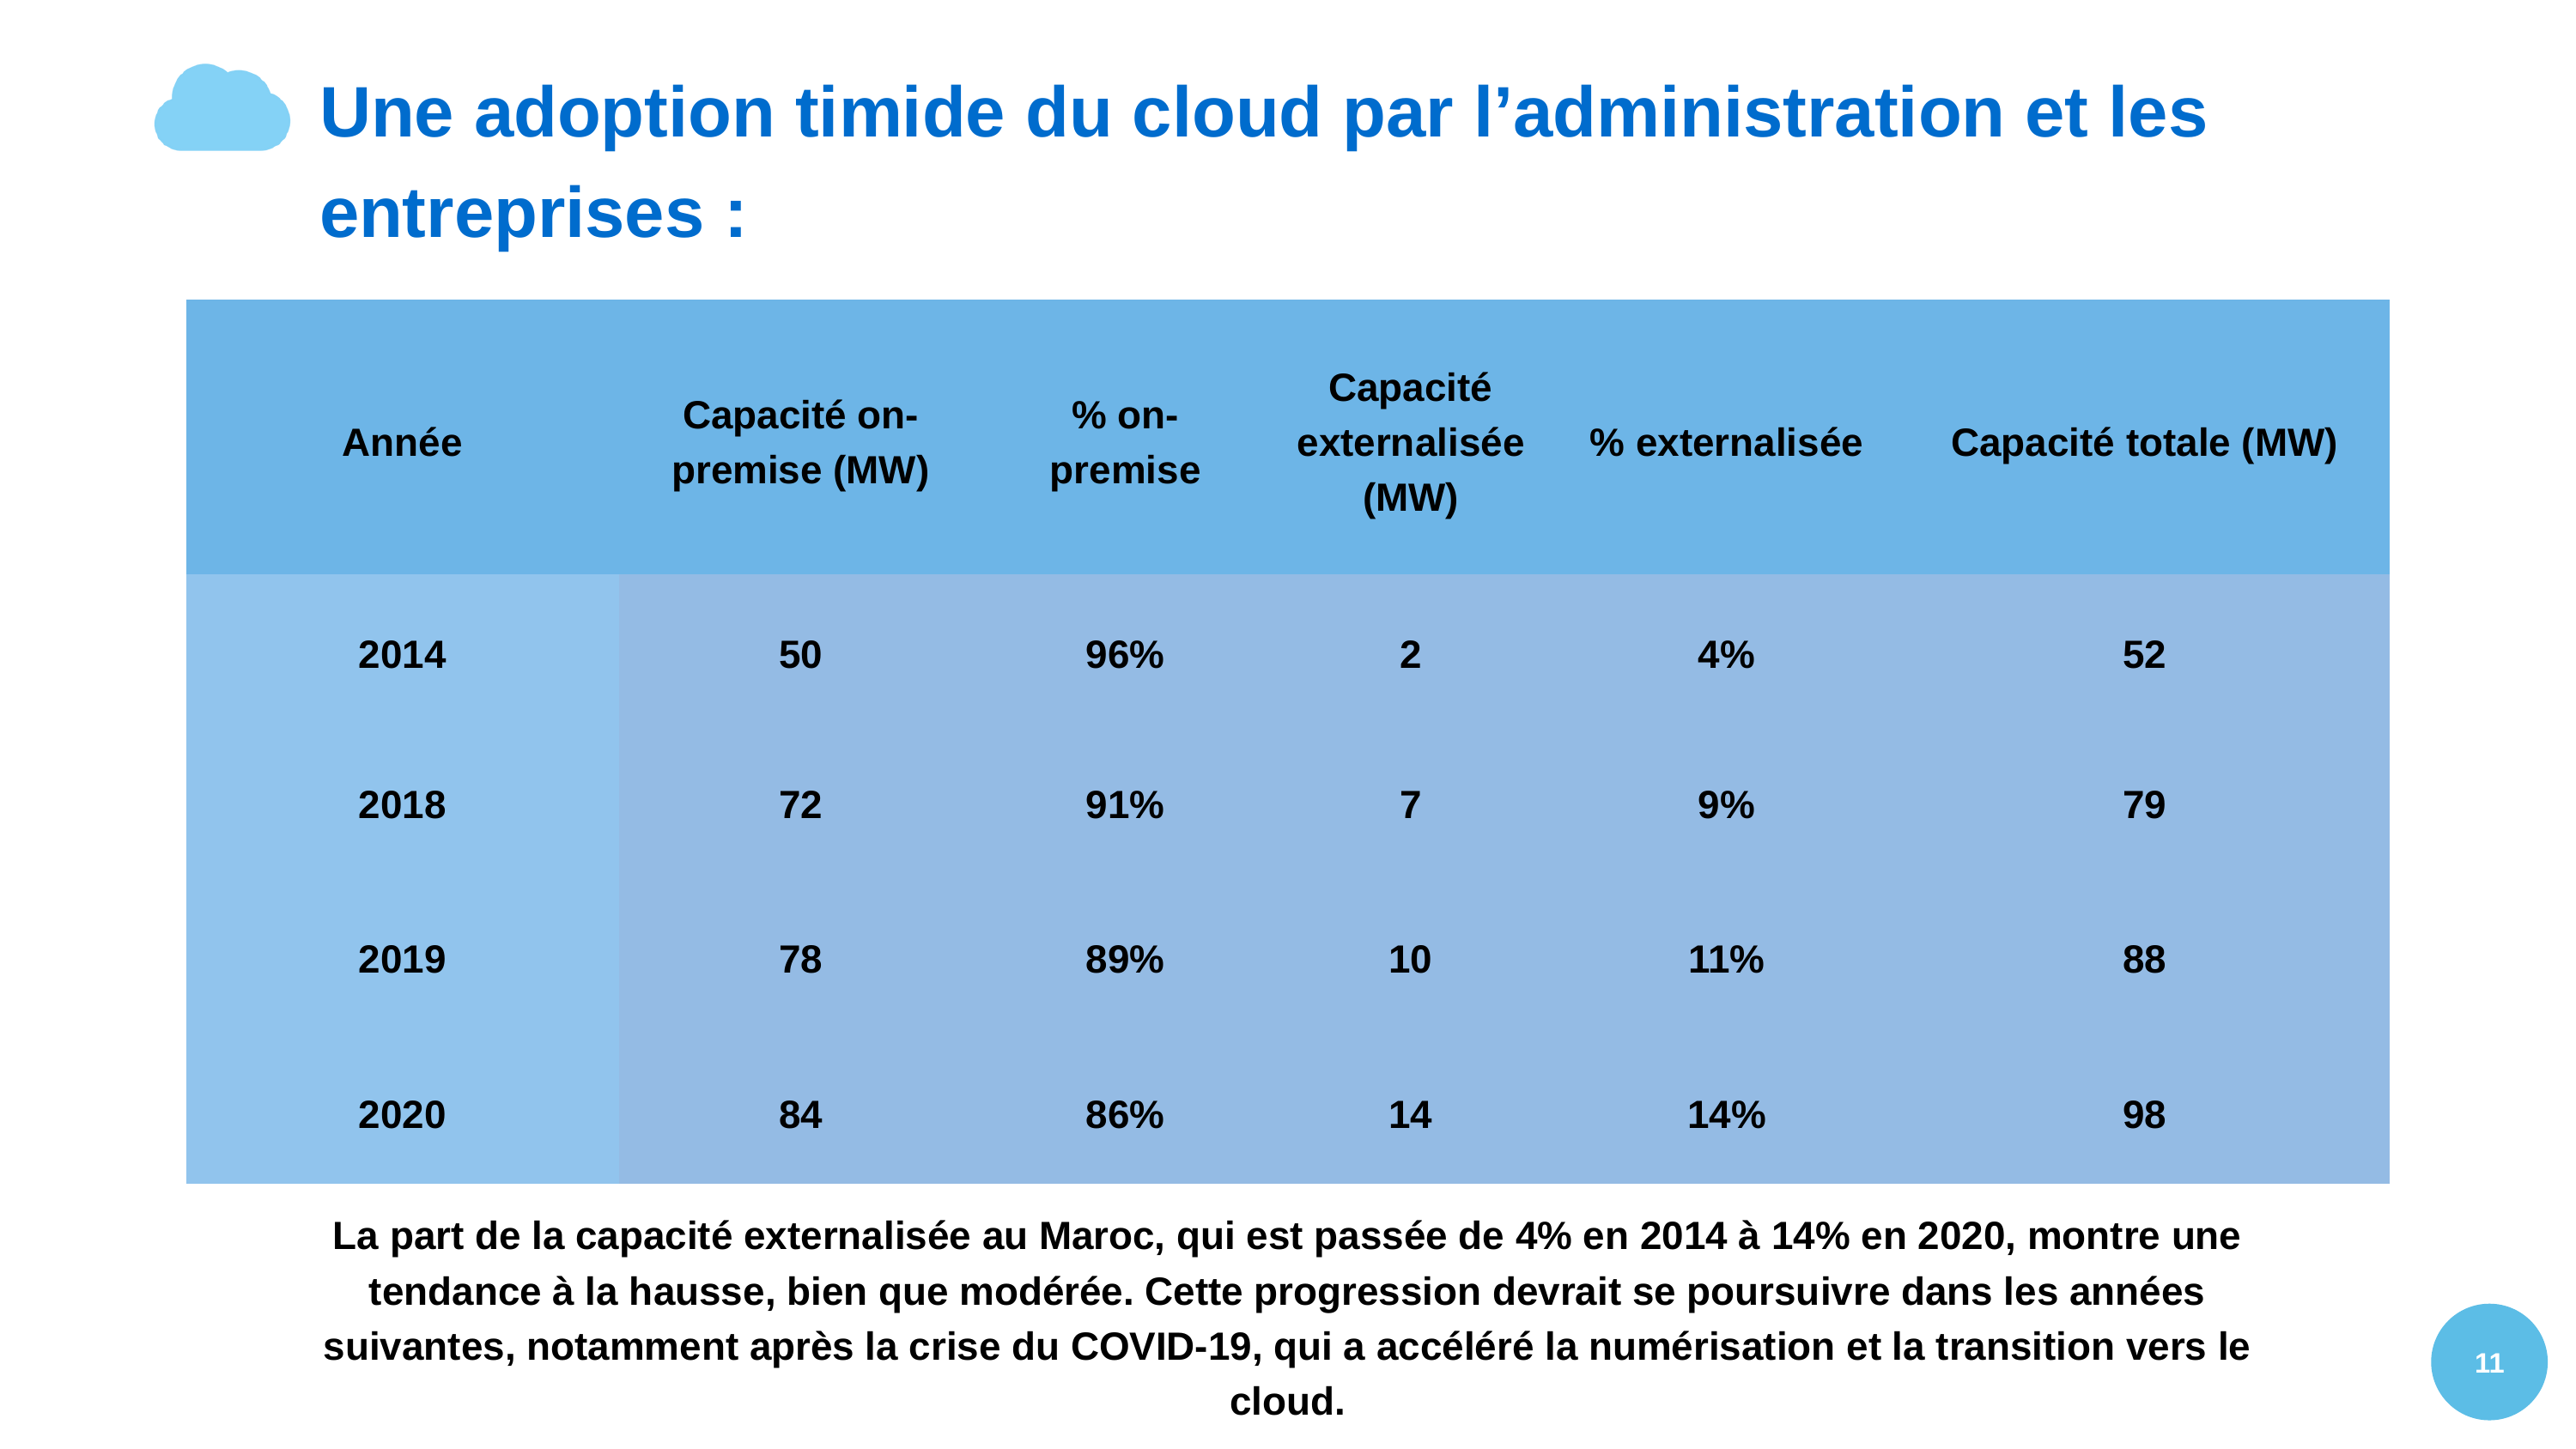

Une adoption timide du cloud par l’administration et les entreprises :
12
| Année | Capacité on-premise (MW) | % on-premise | Capacité externalisée (MW) | % externalisée | Capacité totale (MW) |
| --- | --- | --- | --- | --- | --- |
| 2014 | 50 | 96% | 2 | 4% | 52 |
| 2018 | 72 | 91% | 7 | 9% | 79 |
| 2019 | 78 | 89% | 10 | 11% | 88 |
| 2020 | 84 | 86% | 14 | 14% | 98 |
La part de la capacité externalisée au Maroc, qui est passée de 4% en 2014 à 14% en 2020, montre une tendance à la hausse, bien que modérée. Cette progression devrait se poursuivre dans les années suivantes, notamment après la crise du COVID-19, qui a accéléré la numérisation et la transition vers le cloud.

11